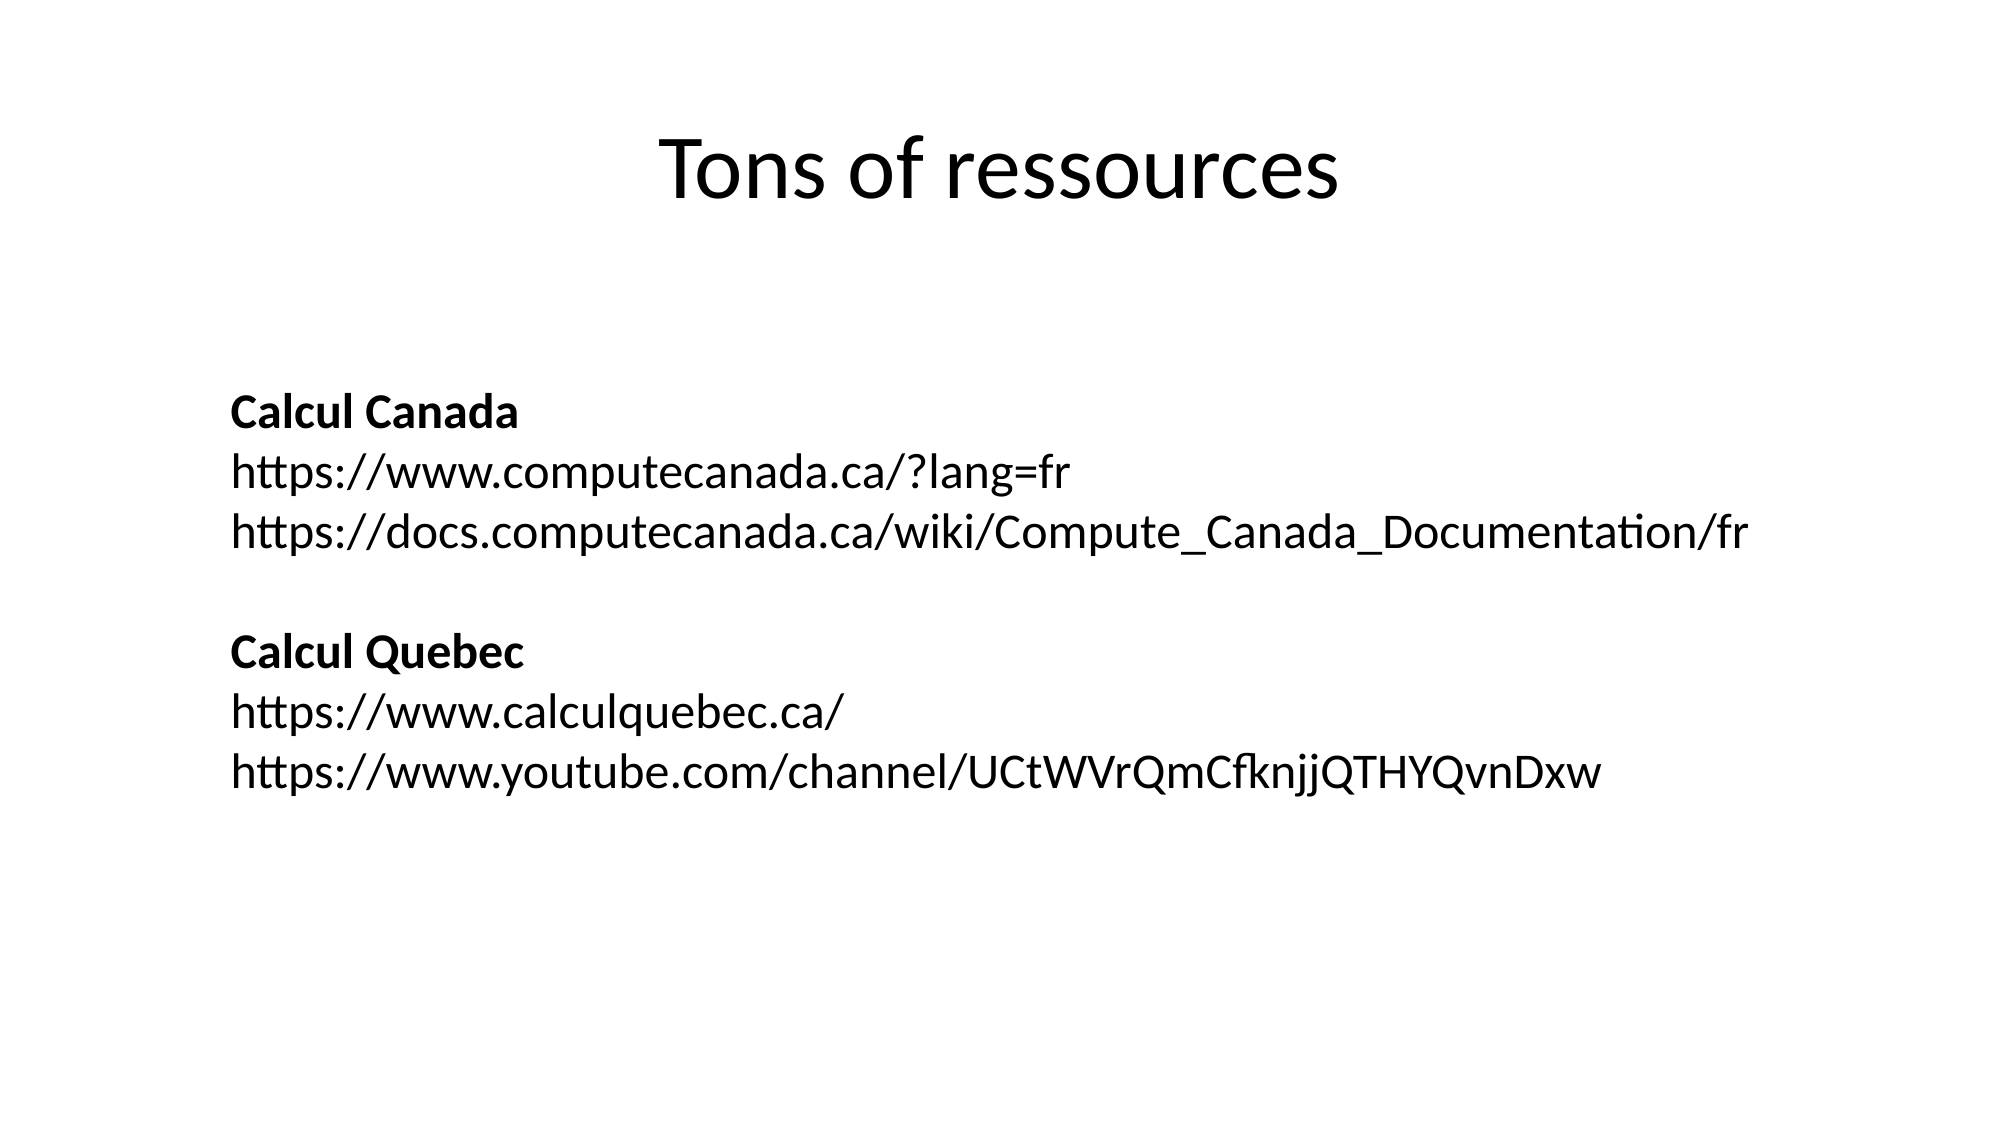

# Tons of ressources
Calcul Canada
https://www.computecanada.ca/?lang=fr
https://docs.computecanada.ca/wiki/Compute_Canada_Documentation/fr

Calcul Quebec
https://www.calculquebec.ca/
https://www.youtube.com/channel/UCtWVrQmCfknjjQTHYQvnDxw